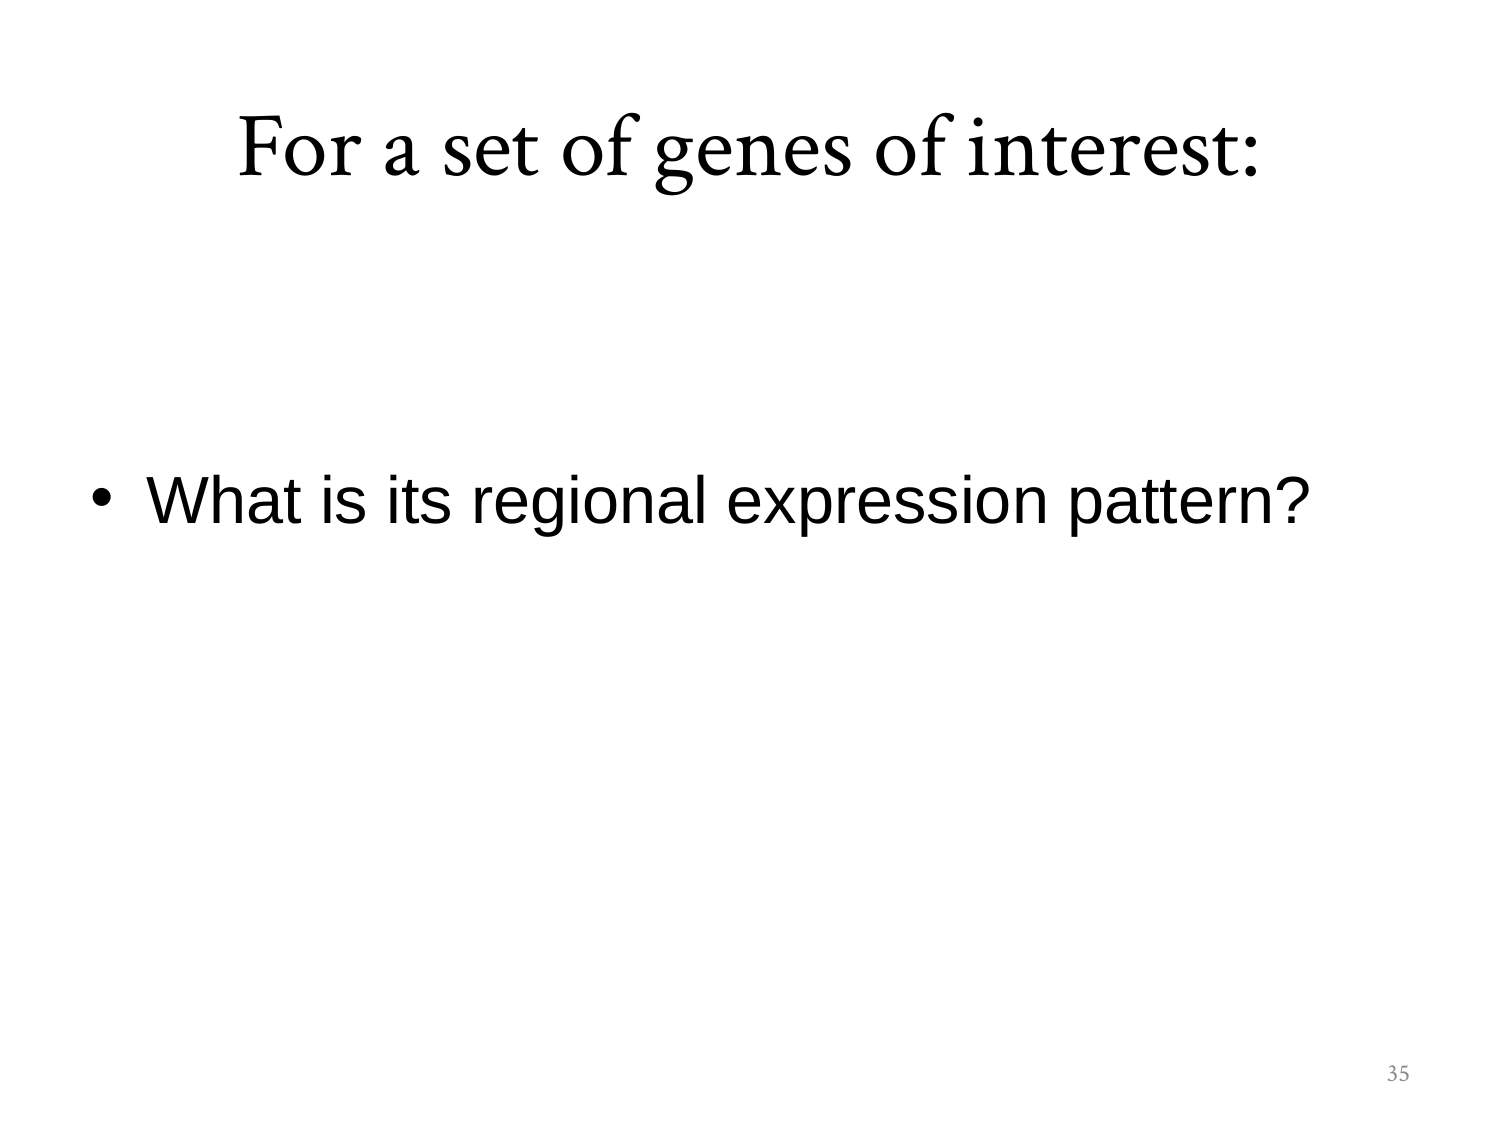

# For a set of genes of interest:

What is its regional expression pattern?

35